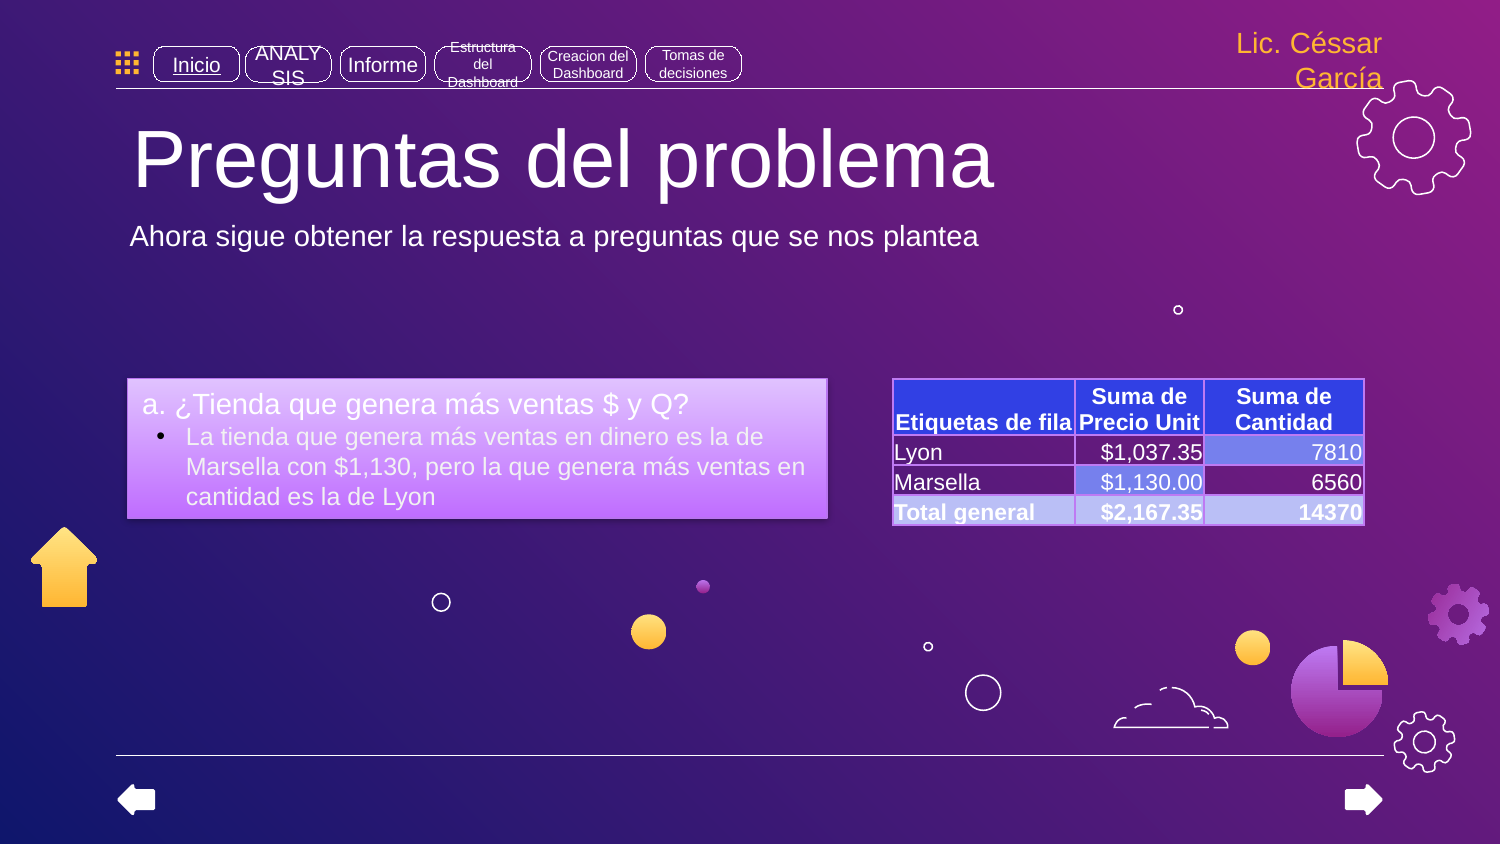

Lic. Céssar García

Tomas de decisiones
Inicio
Informe
Estructura del Dashboard
Creacion del Dashboard
ANALYSIS

# Preguntas del problema
Ahora sigue obtener la respuesta a preguntas que se nos plantea

a. ¿Tienda que genera más ventas $ y Q?
La tienda que genera más ventas en dinero es la de Marsella con $1,130, pero la que genera más ventas en cantidad es la de Lyon
| Etiquetas de fila | Suma de Precio Unit | Suma de Cantidad |
| --- | --- | --- |
| Lyon | $1,037.35 | 7810 |
| Marsella | $1,130.00 | 6560 |
| Total general | $2,167.35 | 14370 |